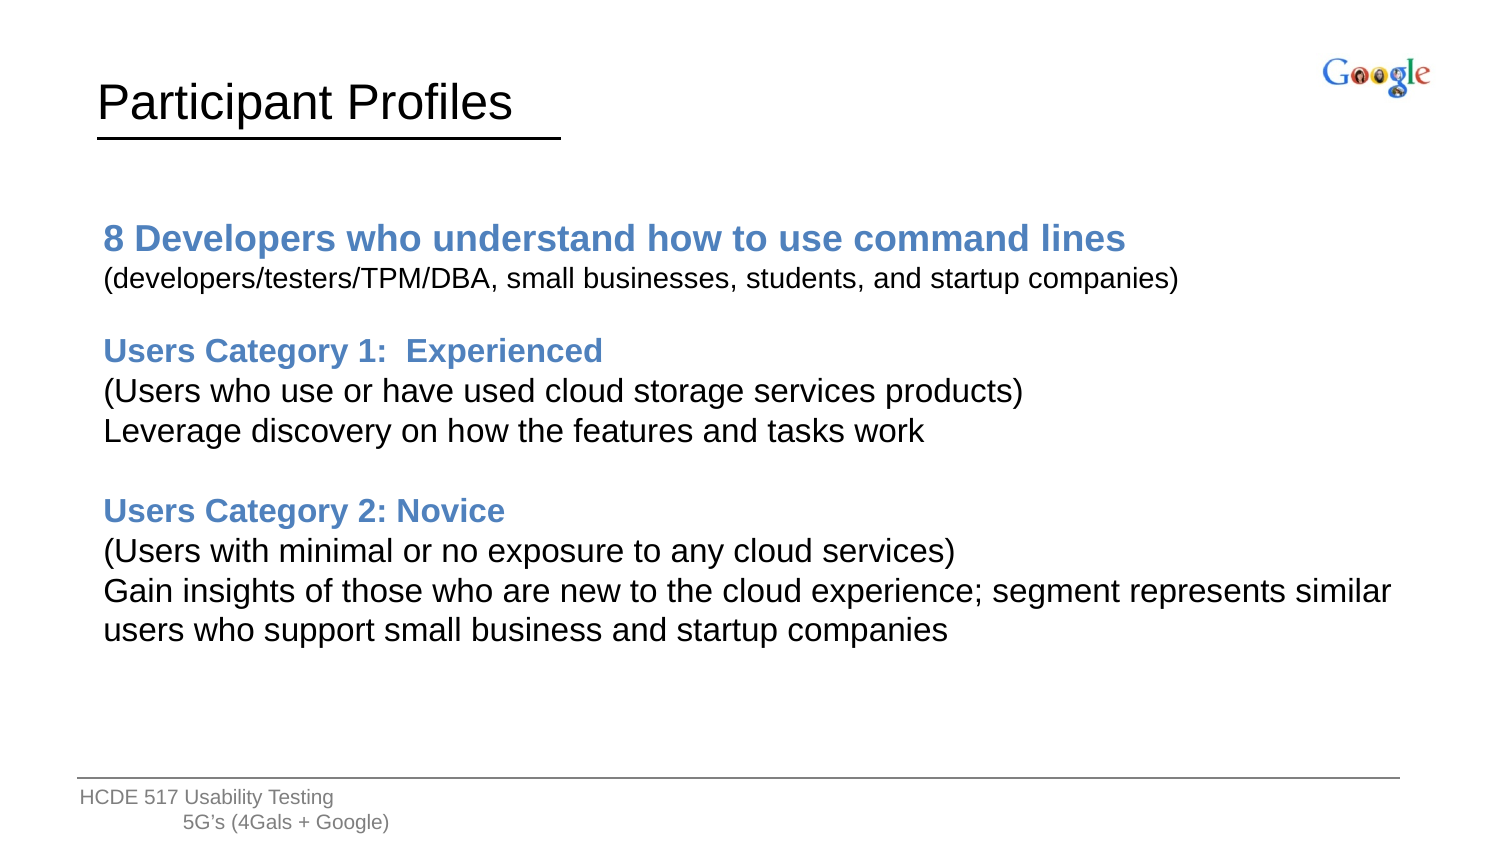

Participant Profiles
8 Developers who understand how to use command lines
(developers/testers/TPM/DBA, small businesses, students, and startup companies)

Users Category 1:  Experienced
(Users who use or have used cloud storage services products)
Leverage discovery on how the features and tasks work

Users Category 2: Novice
(Users with minimal or no exposure to any cloud services)
Gain insights of those who are new to the cloud experience; segment represents similar users who support small business and startup companies